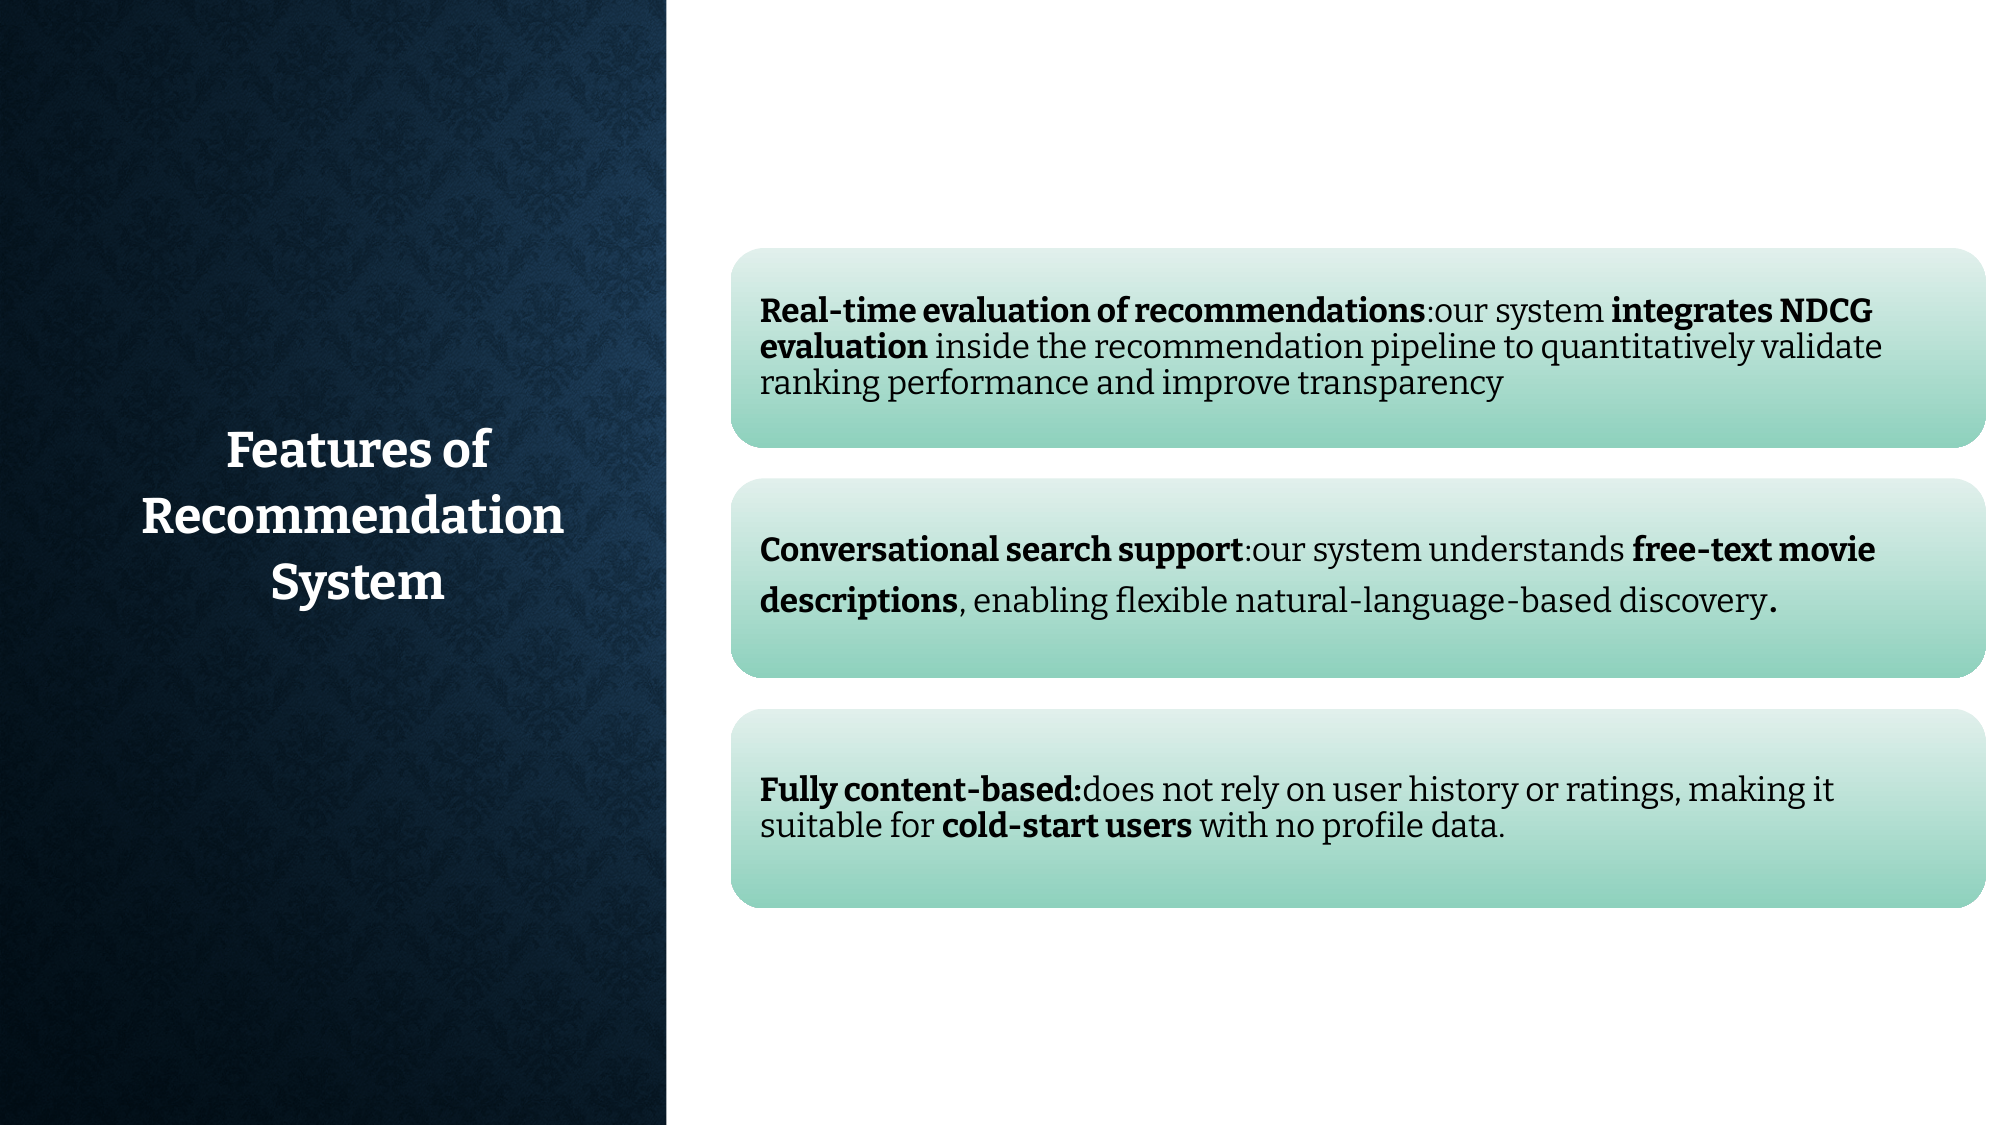

Real-time evaluation of recommendations:our system integrates NDCG evaluation inside the recommendation pipeline to quantitatively validate ranking performance and improve transparency
Conversational search support:our system understands free-text movie descriptions, enabling flexible natural-language-based discovery.
Fully content-based:does not rely on user history or ratings, making it suitable for cold-start users with no profile data.
Features of Recommendation
System